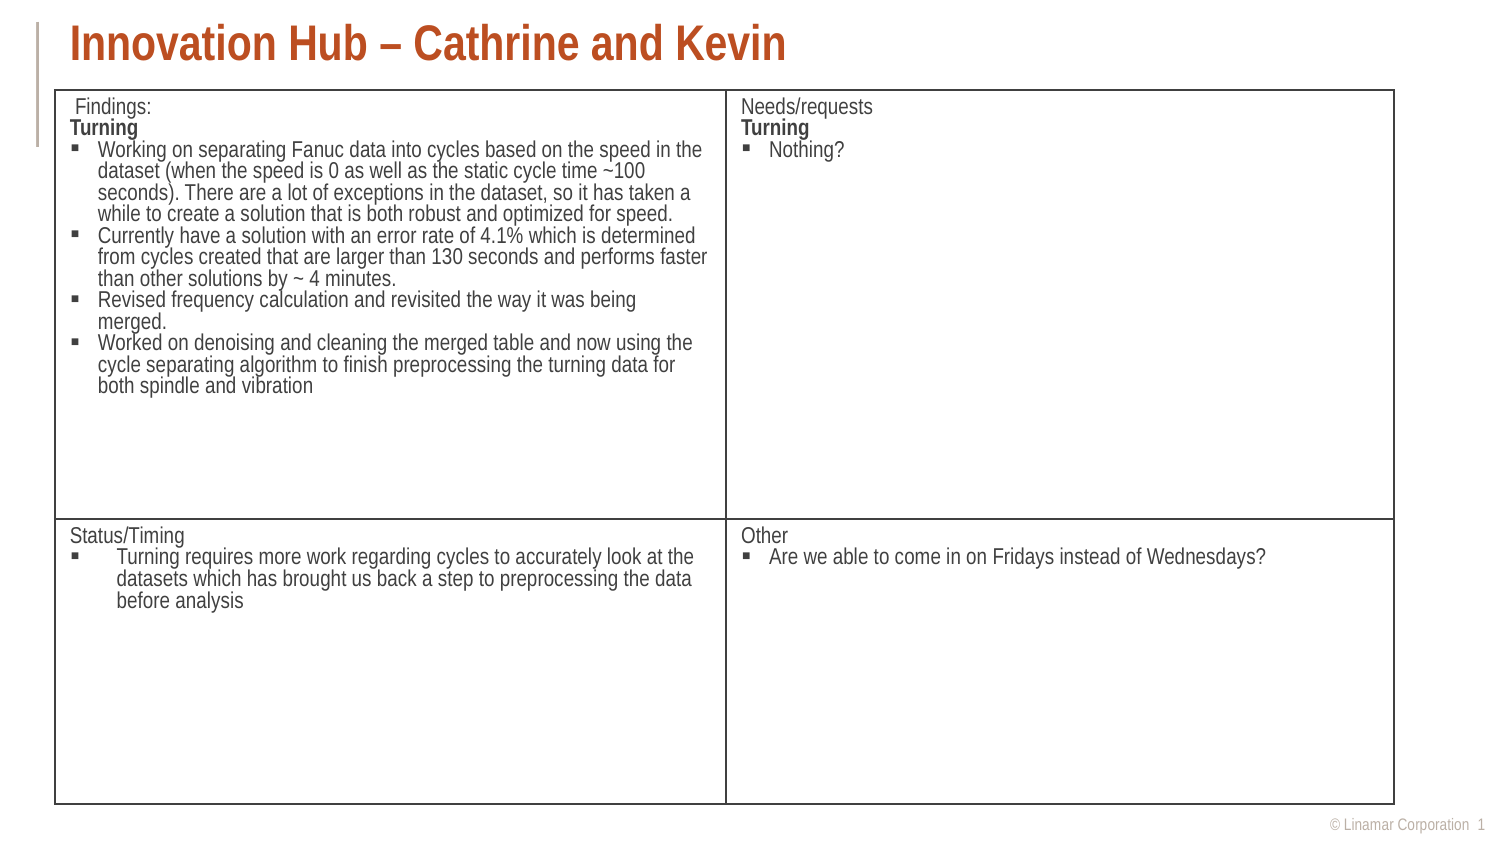

# Innovation Hub – Cathrine and Kevin
| Findings: Turning Working on separating Fanuc data into cycles based on the speed in the dataset (when the speed is 0 as well as the static cycle time ~100 seconds). There are a lot of exceptions in the dataset, so it has taken a while to create a solution that is both robust and optimized for speed. Currently have a solution with an error rate of 4.1% which is determined from cycles created that are larger than 130 seconds and performs faster than other solutions by ~ 4 minutes. Revised frequency calculation and revisited the way it was being merged. Worked on denoising and cleaning the merged table and now using the cycle separating algorithm to finish preprocessing the turning data for both spindle and vibration | Needs/requests Turning Nothing? |
| --- | --- |
| Status/Timing Turning requires more work regarding cycles to accurately look at the datasets which has brought us back a step to preprocessing the data before analysis | Other Are we able to come in on Fridays instead of Wednesdays? |